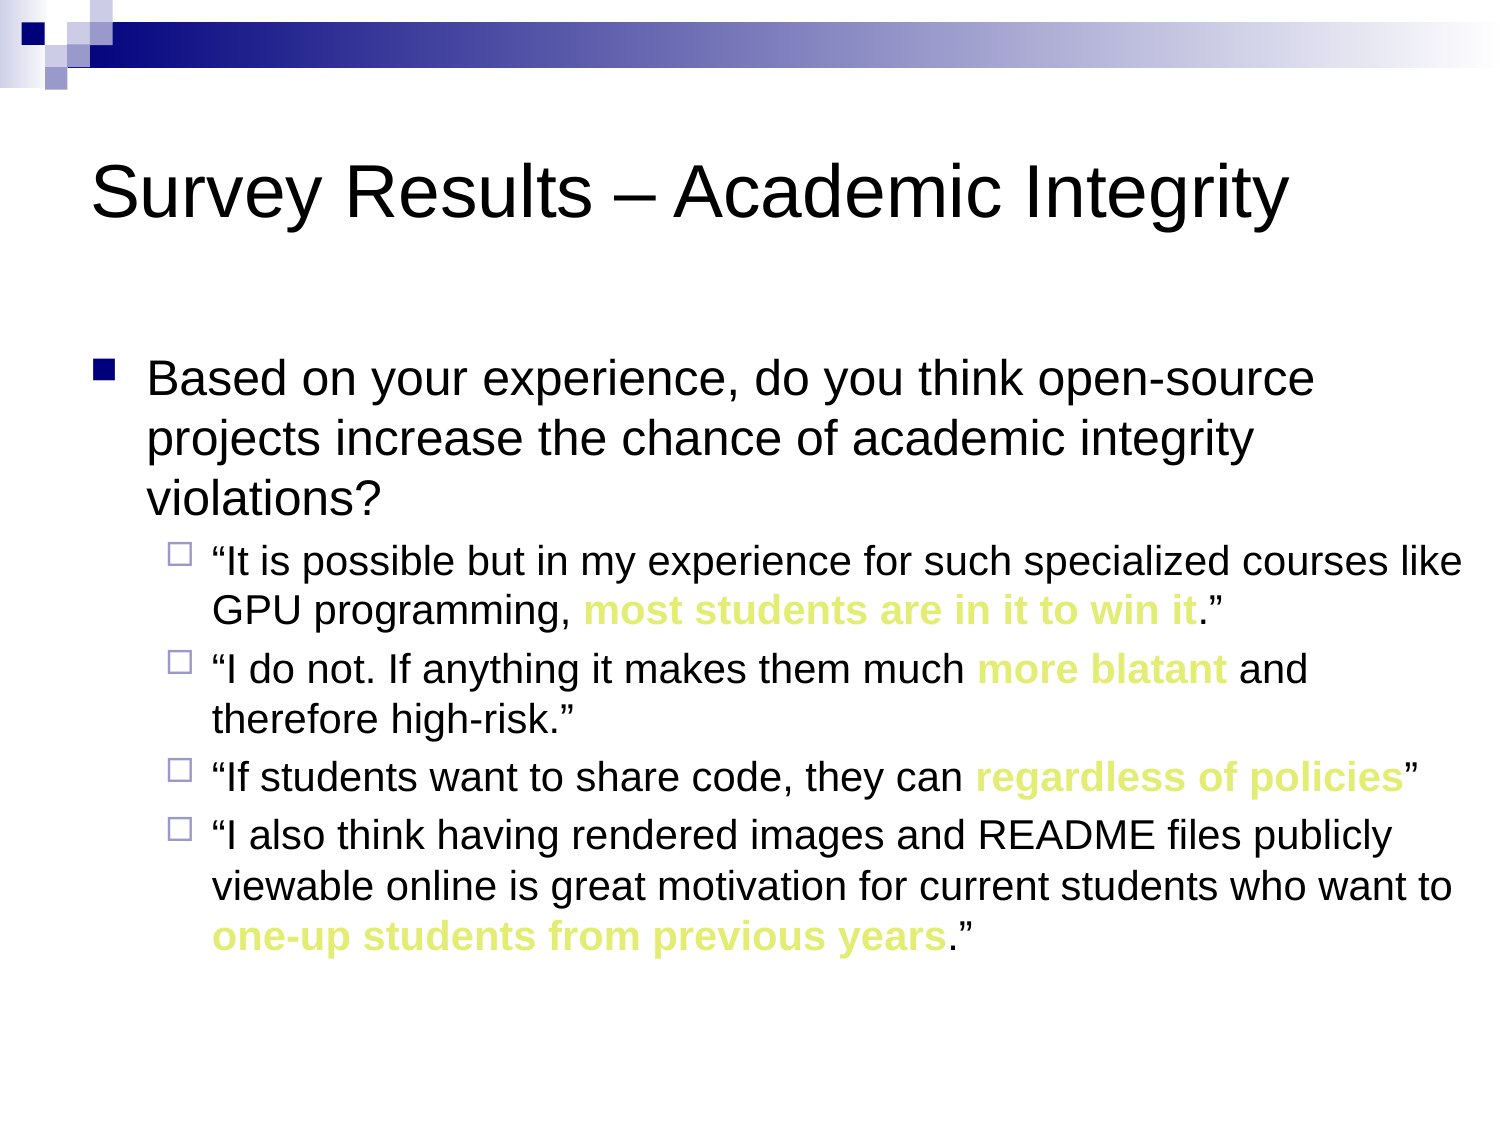

# Survey Results – Academic Integrity
Based on your experience, do you think open-source projects increase the chance of academic integrity violations?
“It is possible but in my experience for such specialized courses like GPU programming, most students are in it to win it.”
“I do not. If anything it makes them much more blatant and therefore high-risk.”
“If students want to share code, they can regardless of policies”
“I also think having rendered images and README files publicly viewable online is great motivation for current students who want to one-up students from previous years.”